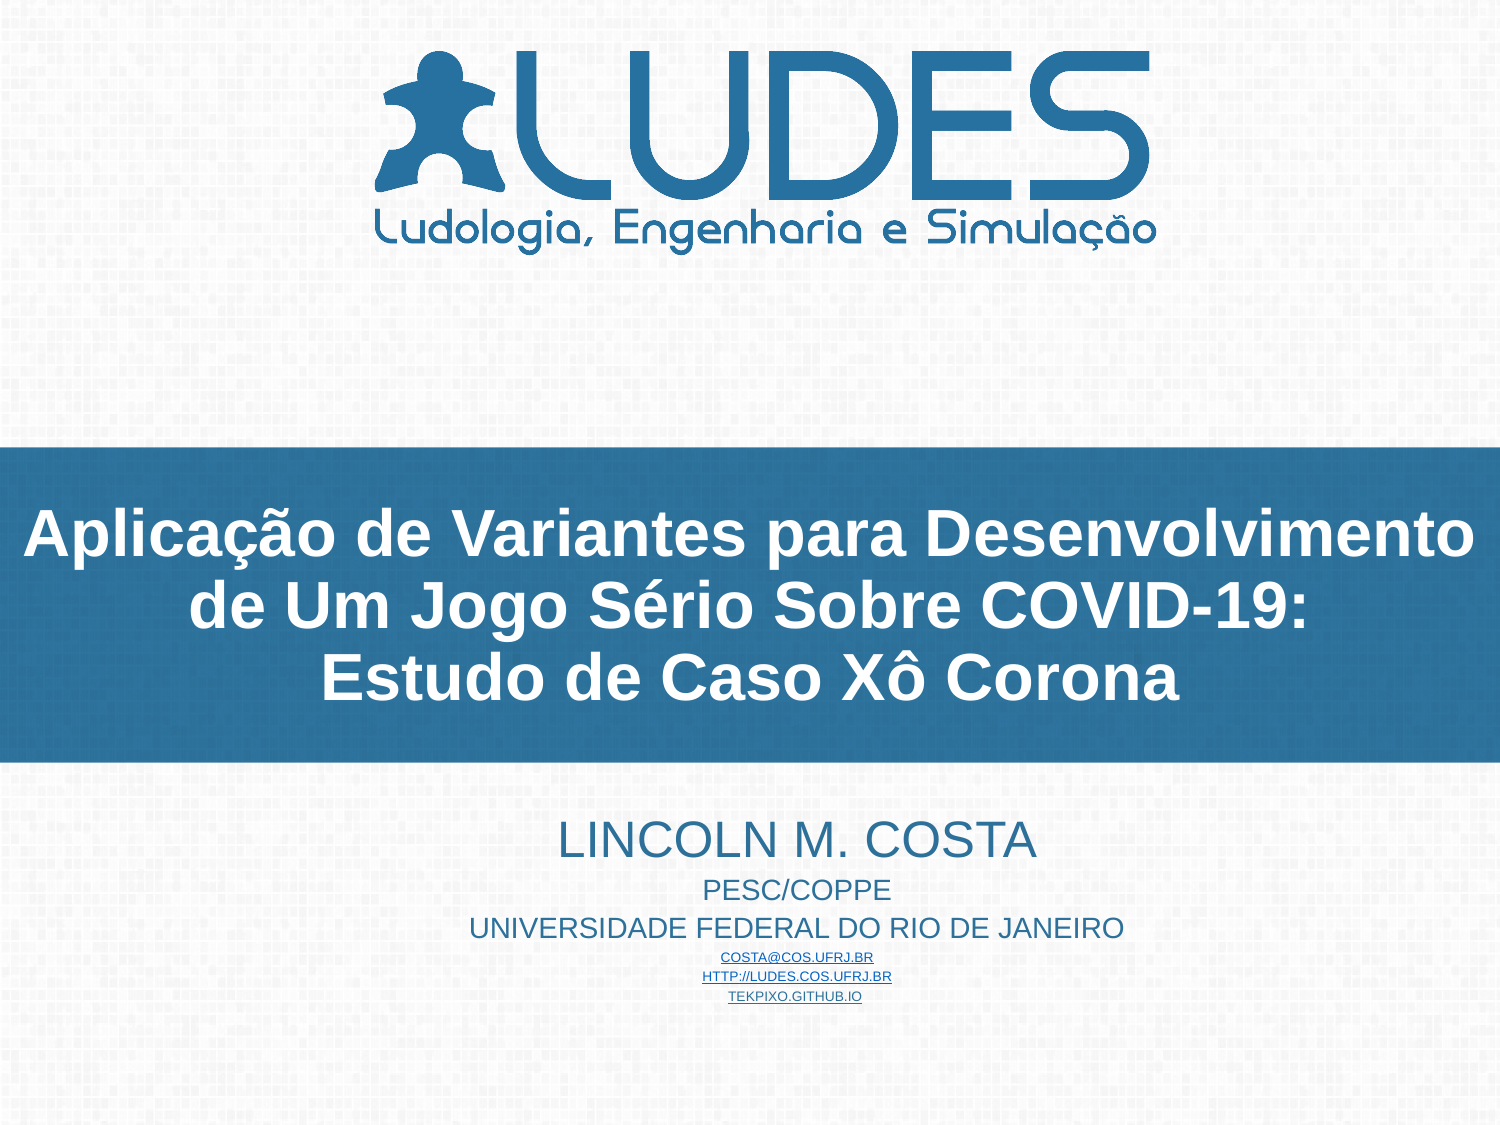

# Aplicação de Variantes para Desenvolvimento de Um Jogo Sério Sobre COVID-19: Estudo de Caso Xô Corona
Lincoln M. Costa
PESC/COPPE
Universidade Federal do Rio de Janeiro
costa@cos.ufrj.br
http://ludes.cos.ufrj.br
tekpixo.github.io